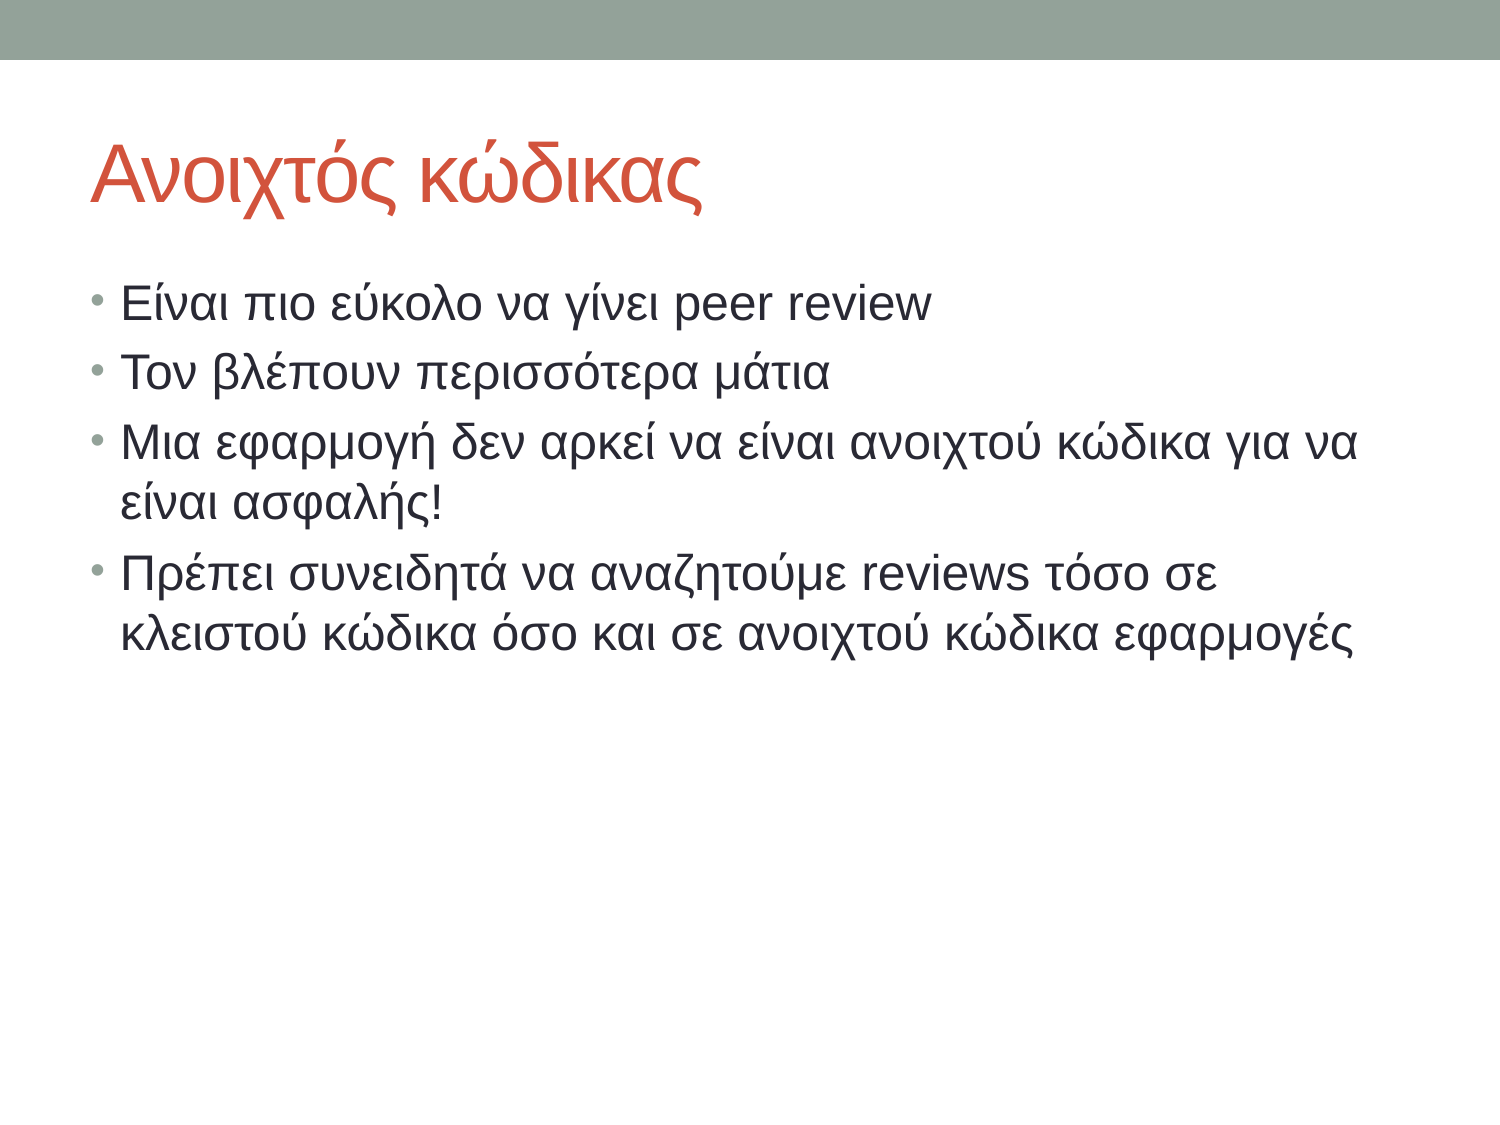

# Ανοιχτός κώδικας
Είναι πιο εύκολο να γίνει peer review
Τον βλέπουν περισσότερα μάτια
Μια εφαρμογή δεν αρκεί να είναι ανοιχτού κώδικα για να είναι ασφαλής!
Πρέπει συνειδητά να αναζητούμε reviews τόσο σε κλειστού κώδικα όσο και σε ανοιχτού κώδικα εφαρμογές